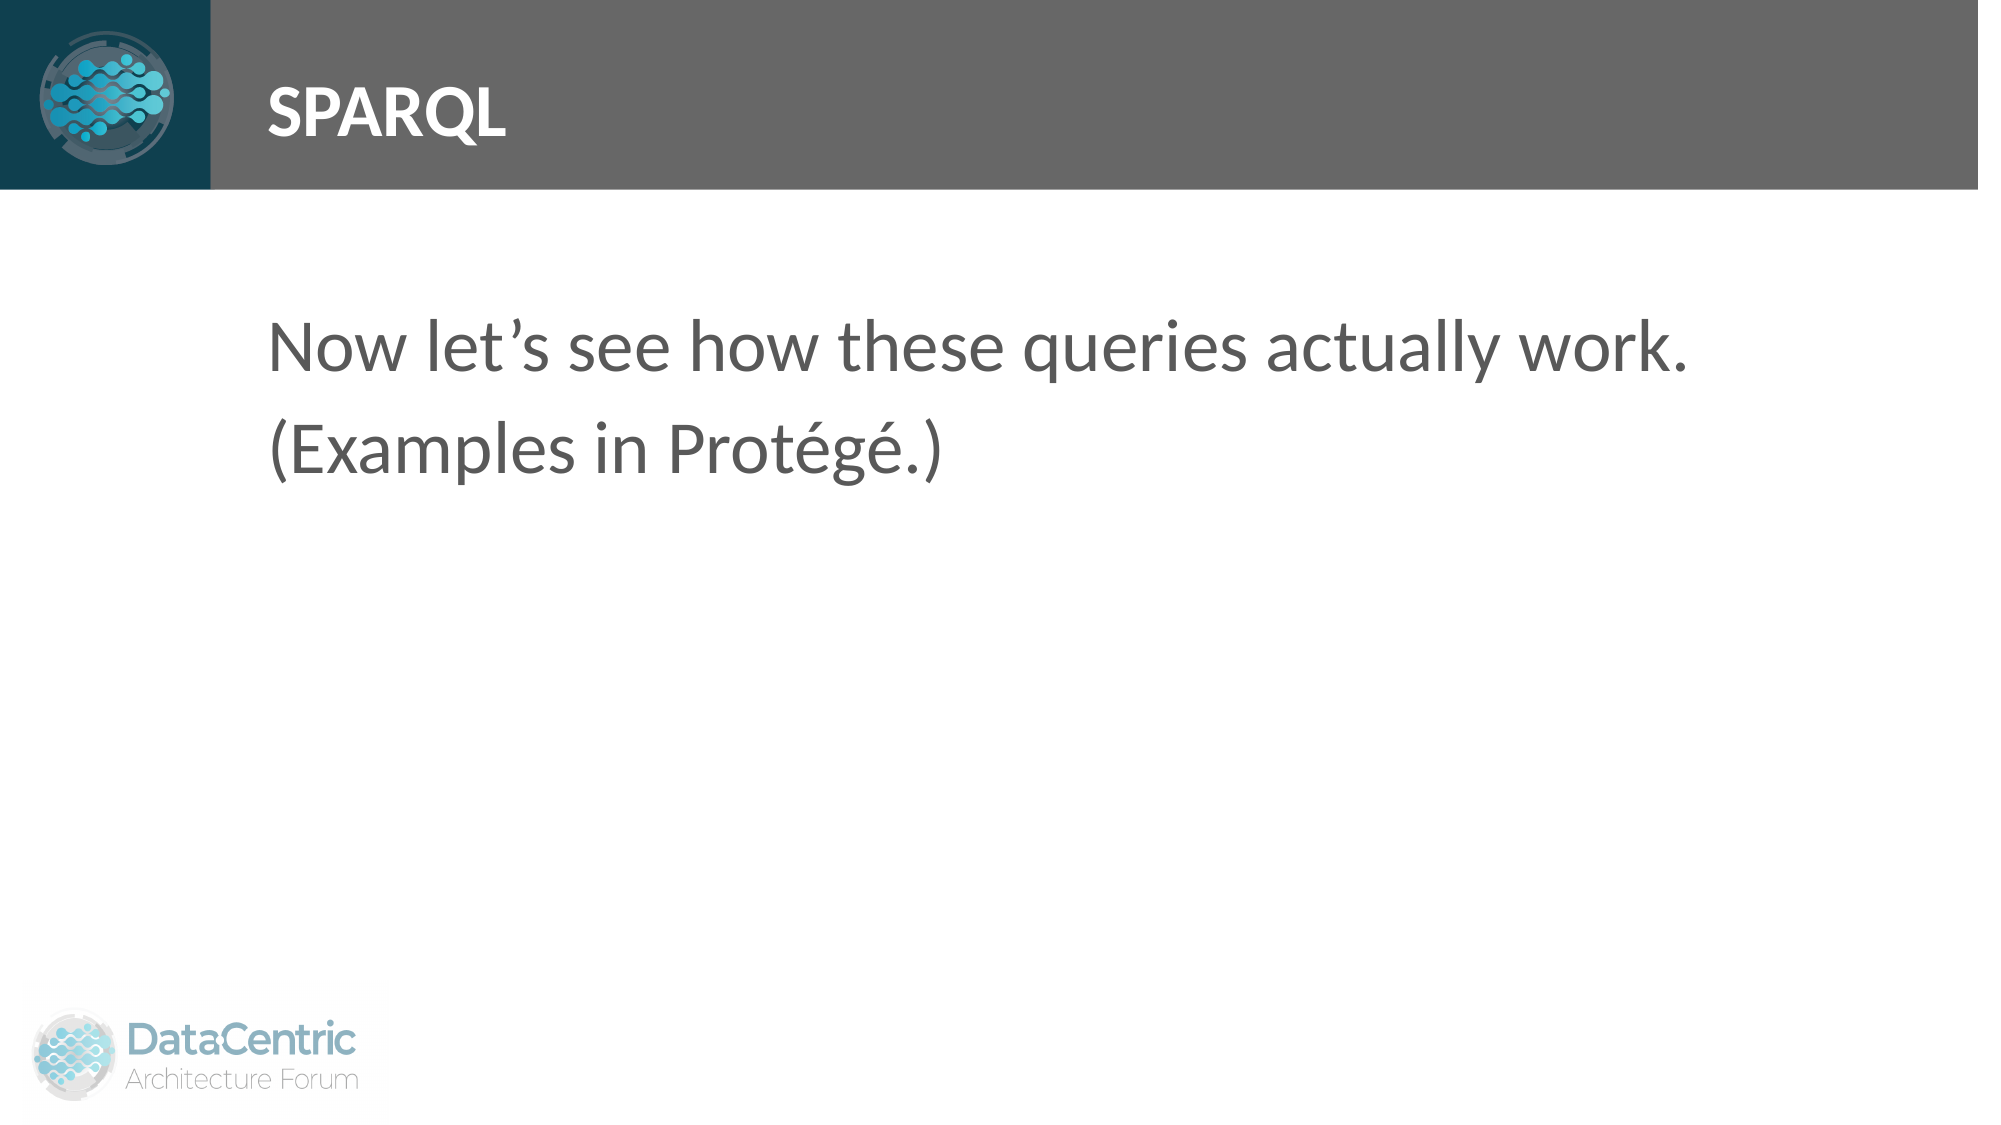

# SPARQL
Now let’s see how these queries actually work.
(Examples in Protégé.)